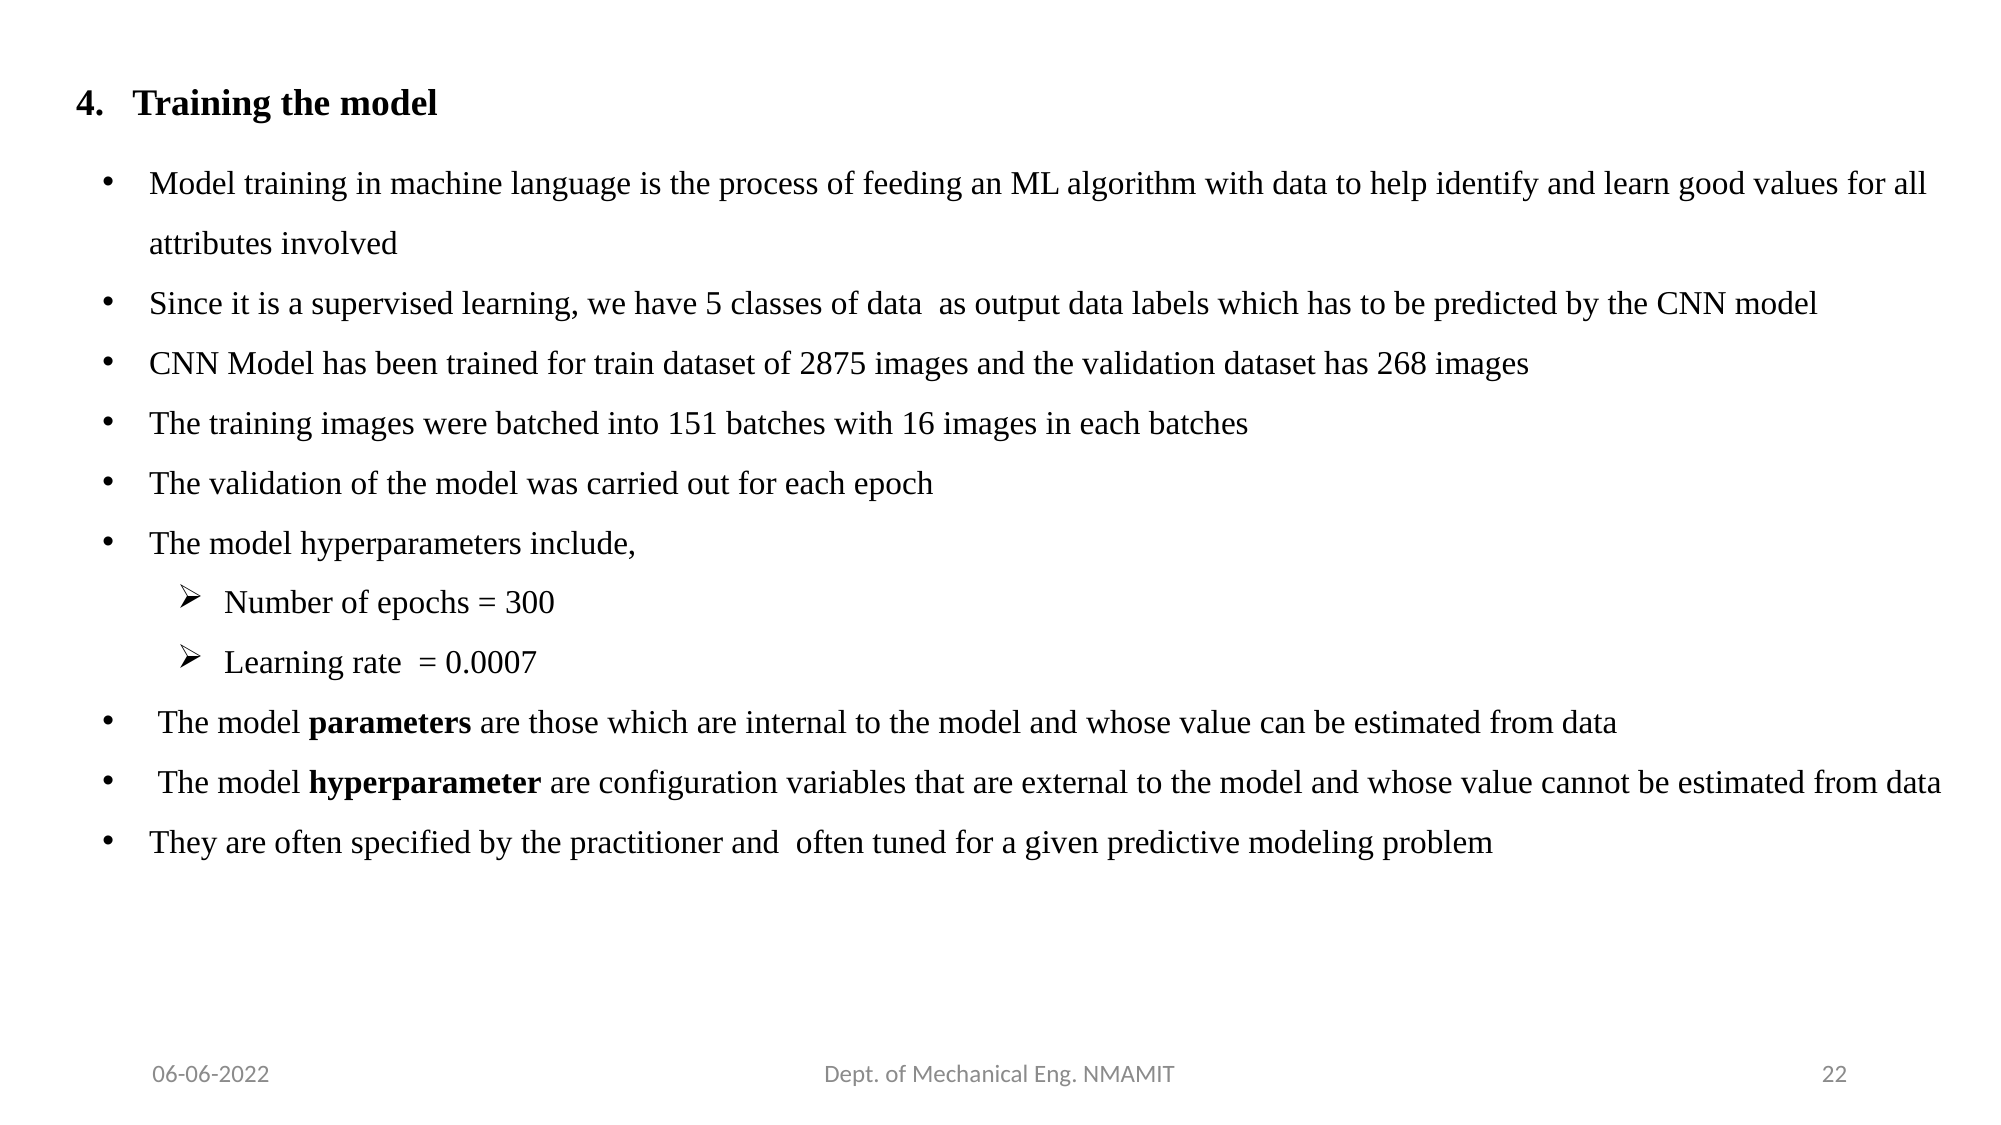

Training the model

Model training in machine language is the process of feeding an ML algorithm with data to help identify and learn good values for all attributes involved
Since it is a supervised learning, we have 5 classes of data  as output data labels which has to be predicted by the CNN model
CNN Model has been trained for train dataset of 2875 images and the validation dataset has 268 images
The training images were batched into 151 batches with 16 images in each batches
The validation of the model was carried out for each epoch
The model hyperparameters include,
Number of epochs = 300
Learning rate  = 0.0007
 The model parameters are those which are internal to the model and whose value can be estimated from data
 The model hyperparameter are configuration variables that are external to the model and whose value cannot be estimated from data
They are often specified by the practitioner and  often tuned for a given predictive modeling problem

06-06-2022
Dept. of Mechanical Eng. NMAMIT
22